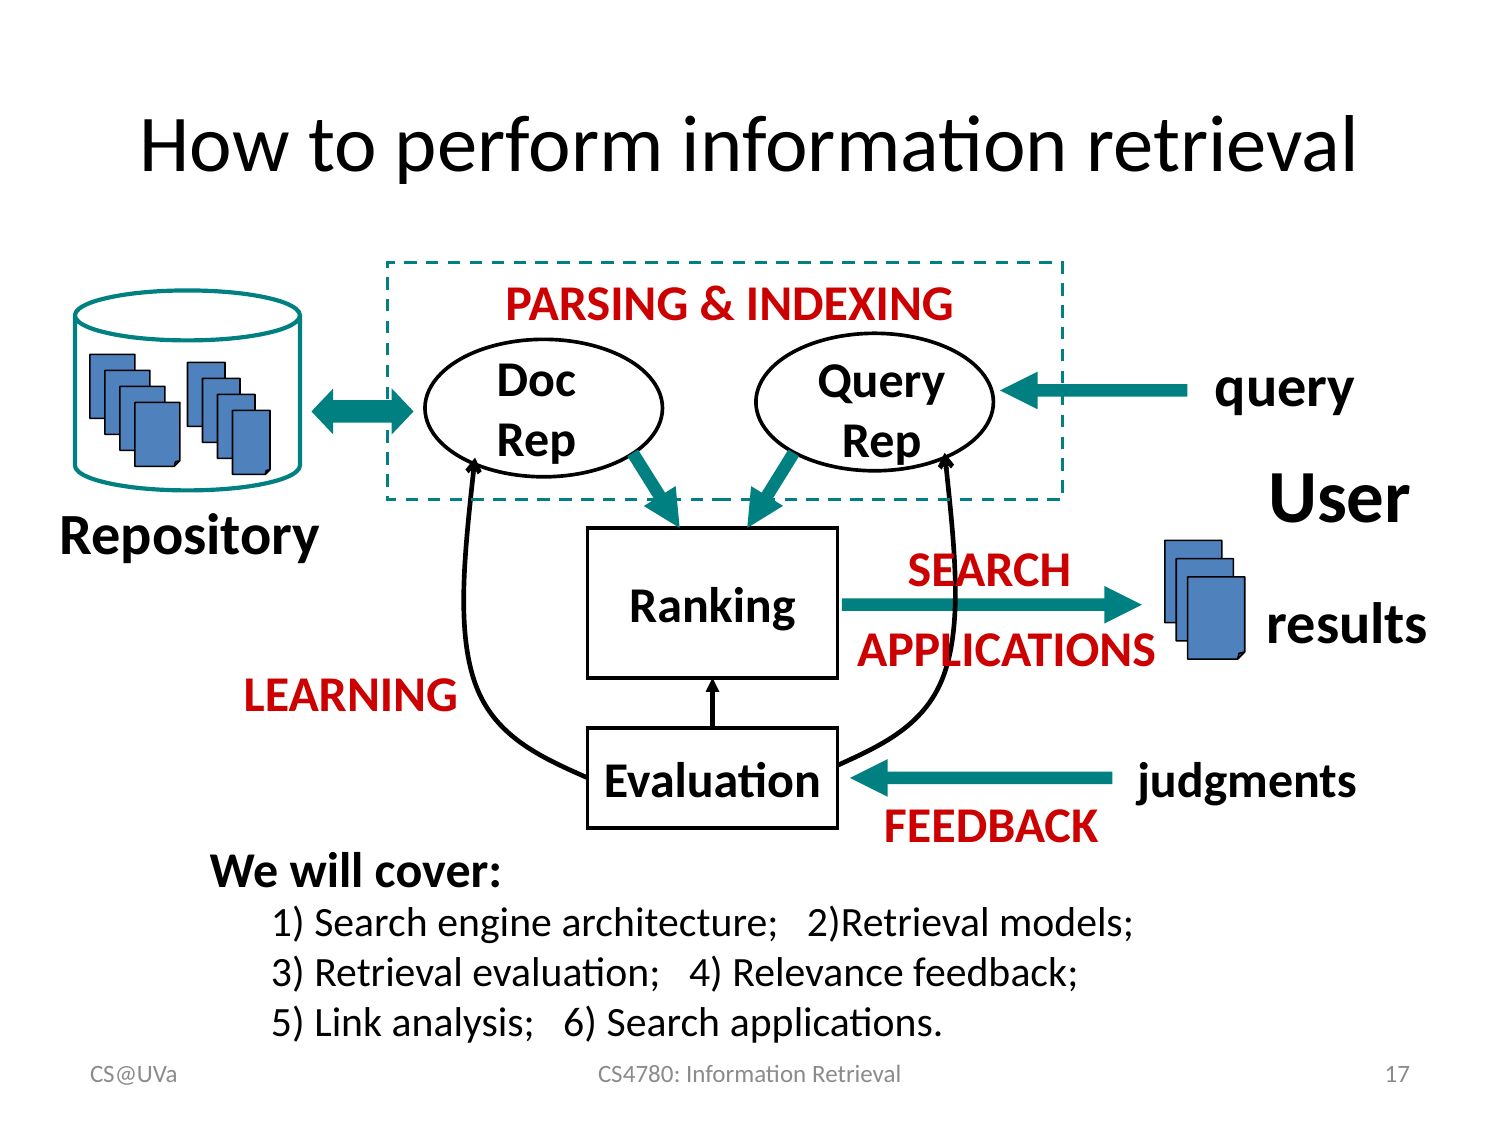

# How to perform information retrieval

PARSING & INDEXING

Repository

Query
Rep

Doc
Rep

query
User

Ranking

SEARCH

results

APPLICATIONS
LEARNING
Evaluation
judgments

FEEDBACK
We will cover:
1) Search engine architecture;   2)Retrieval models;
3) Retrieval evaluation;   4) Relevance feedback;
5) Link analysis;   6) Search applications.
CS@UVa
CS4780: Information Retrieval
17